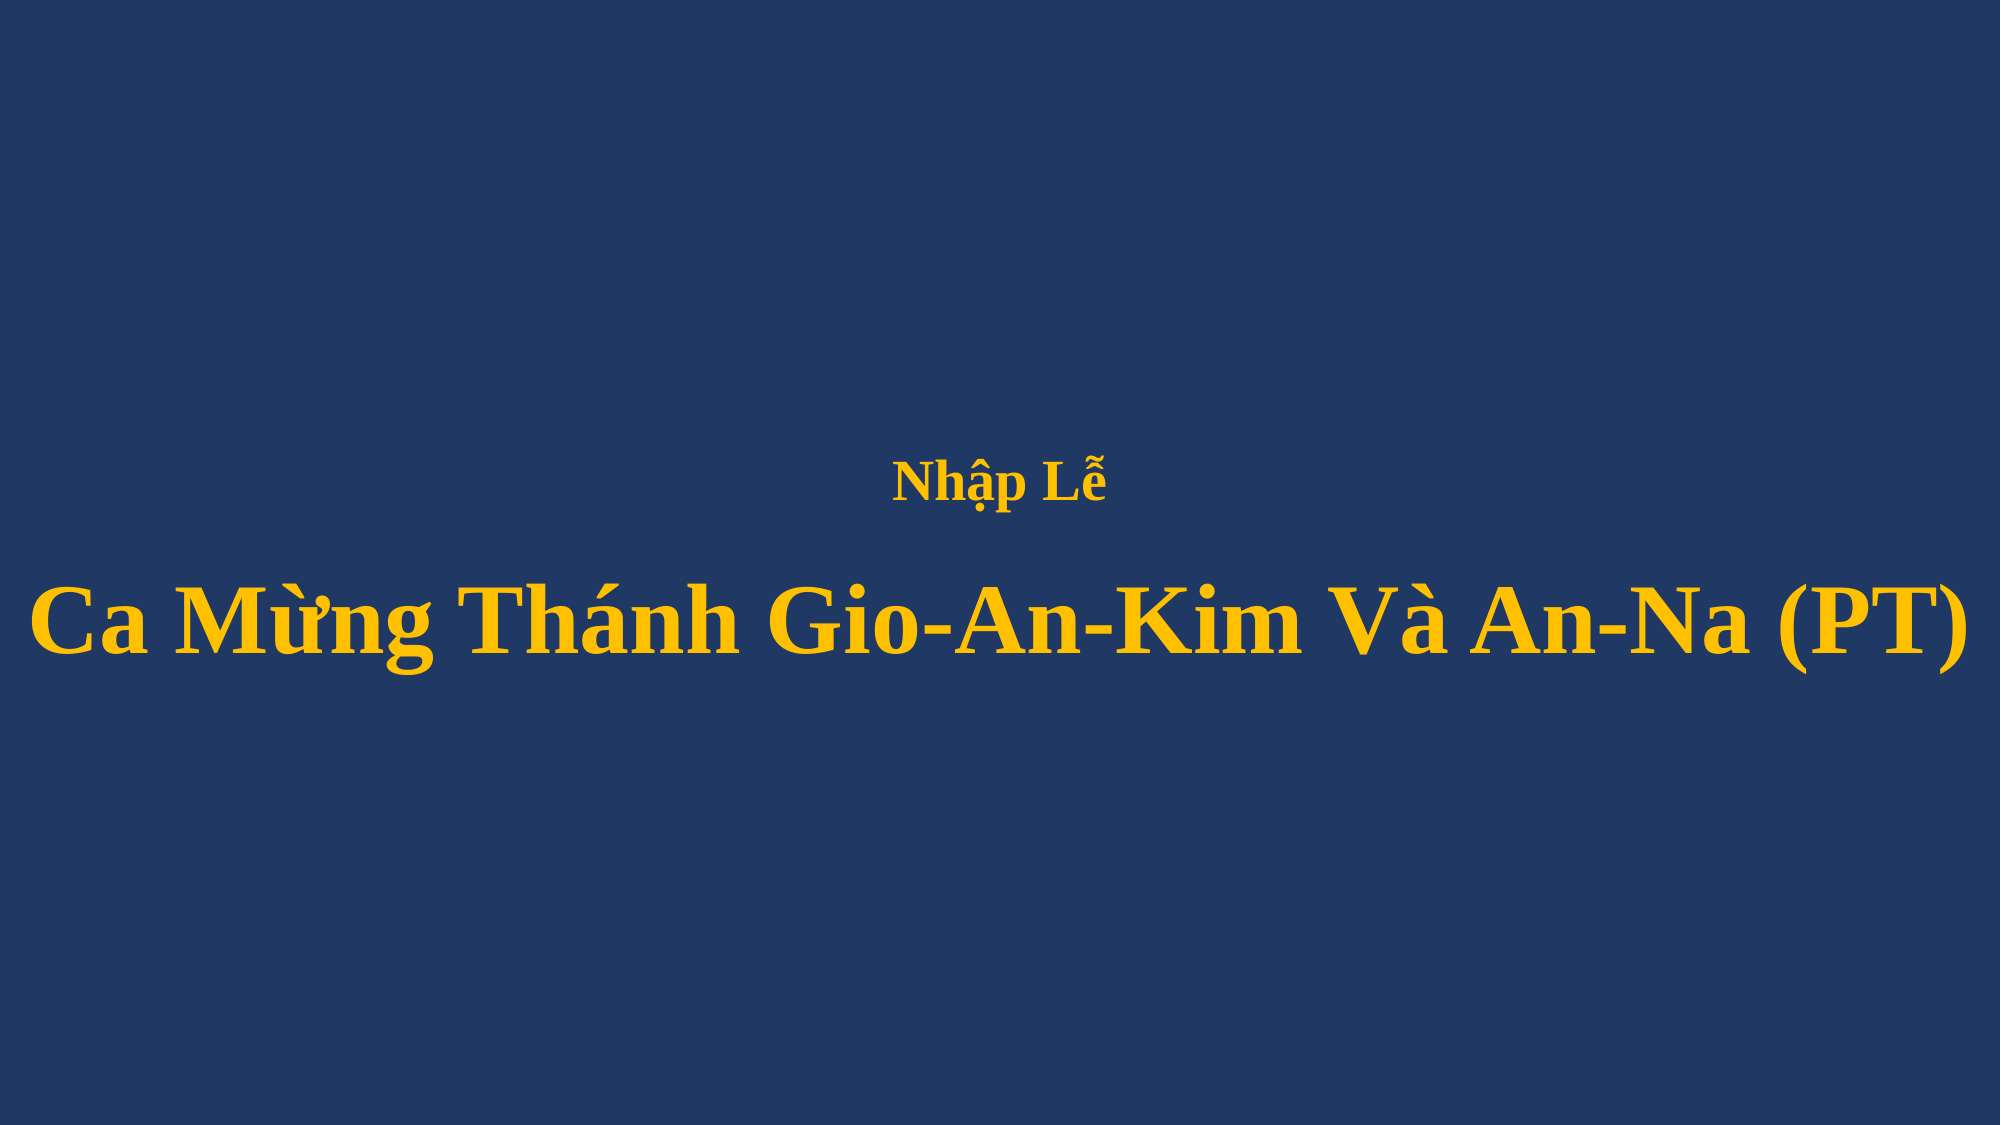

# Nhập Lễ Ca Mừng Thánh Gio-An-Kim Và An-Na (PT)